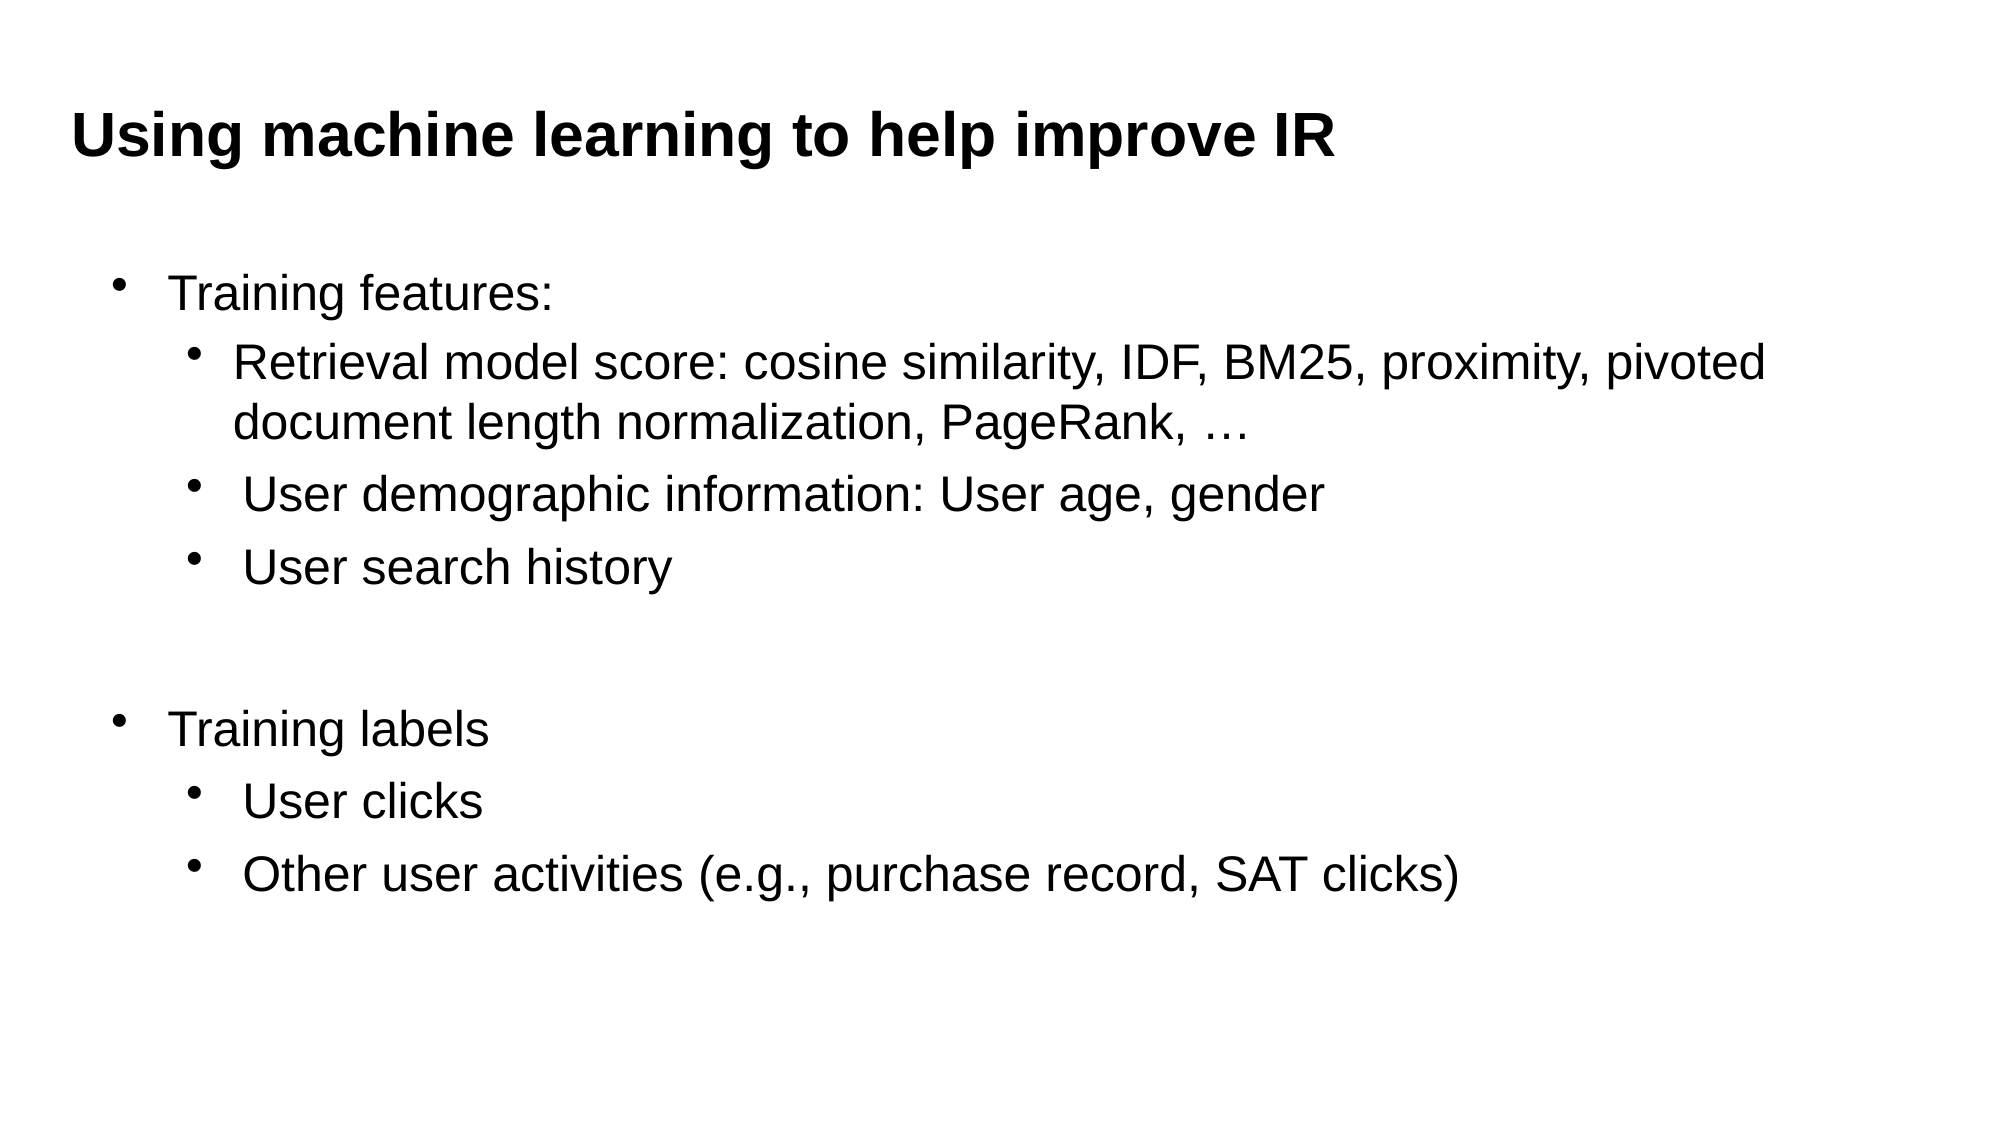

Using machine learning to help improve IR
Training features:
Retrieval model score: cosine similarity, IDF, BM25, proximity, pivoted document length normalization, PageRank, …
User demographic information: User age, gender
User search history

Training labels
User clicks
Other user activities (e.g., purchase record, SAT clicks)
14